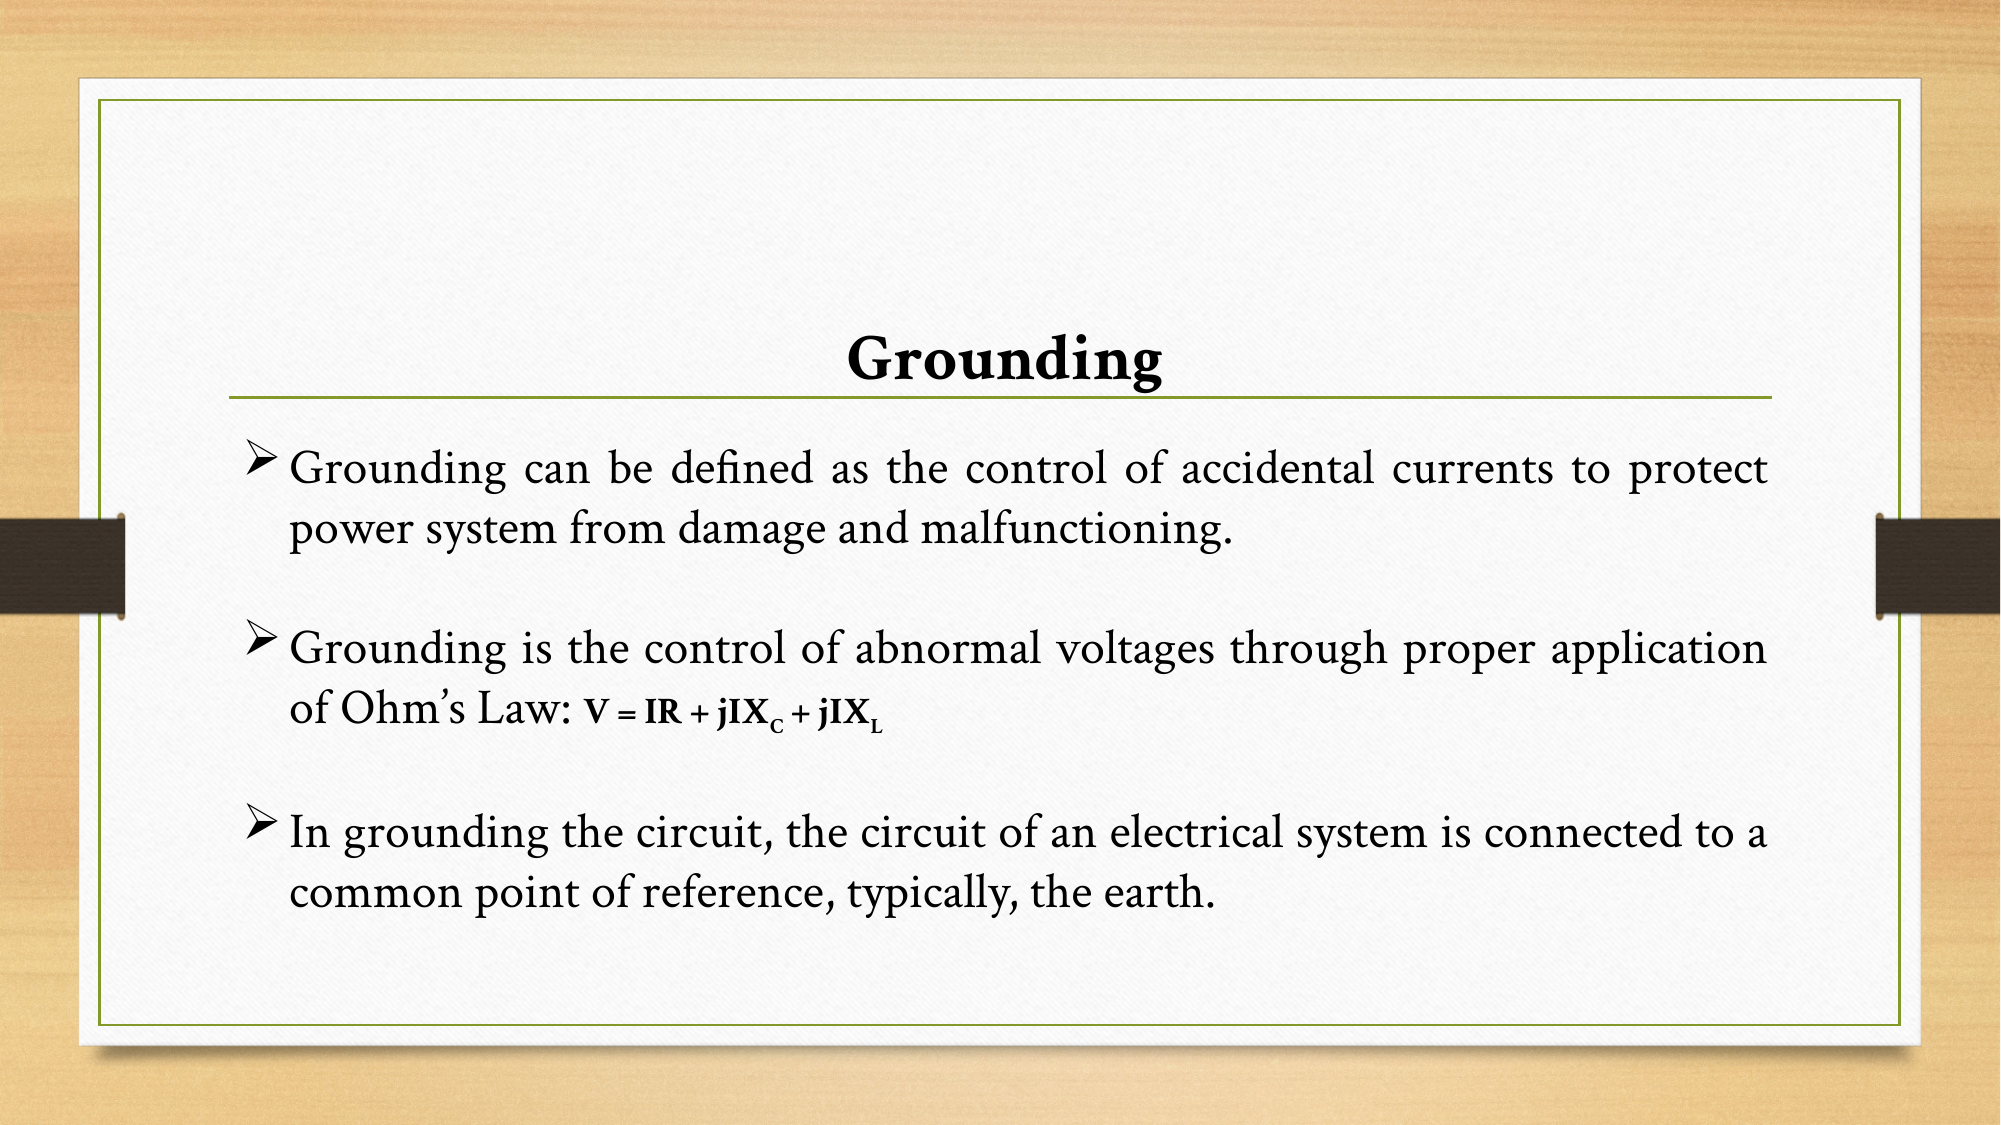

Grounding
Grounding can be defined as the control of accidental currents to protect power system from damage and malfunctioning.

Grounding is the control of abnormal voltages through proper application of Ohm’s Law: V = IR + jIXC + jIXL

In grounding the circuit, the circuit of an electrical system is connected to a common point of reference, typically, the earth.